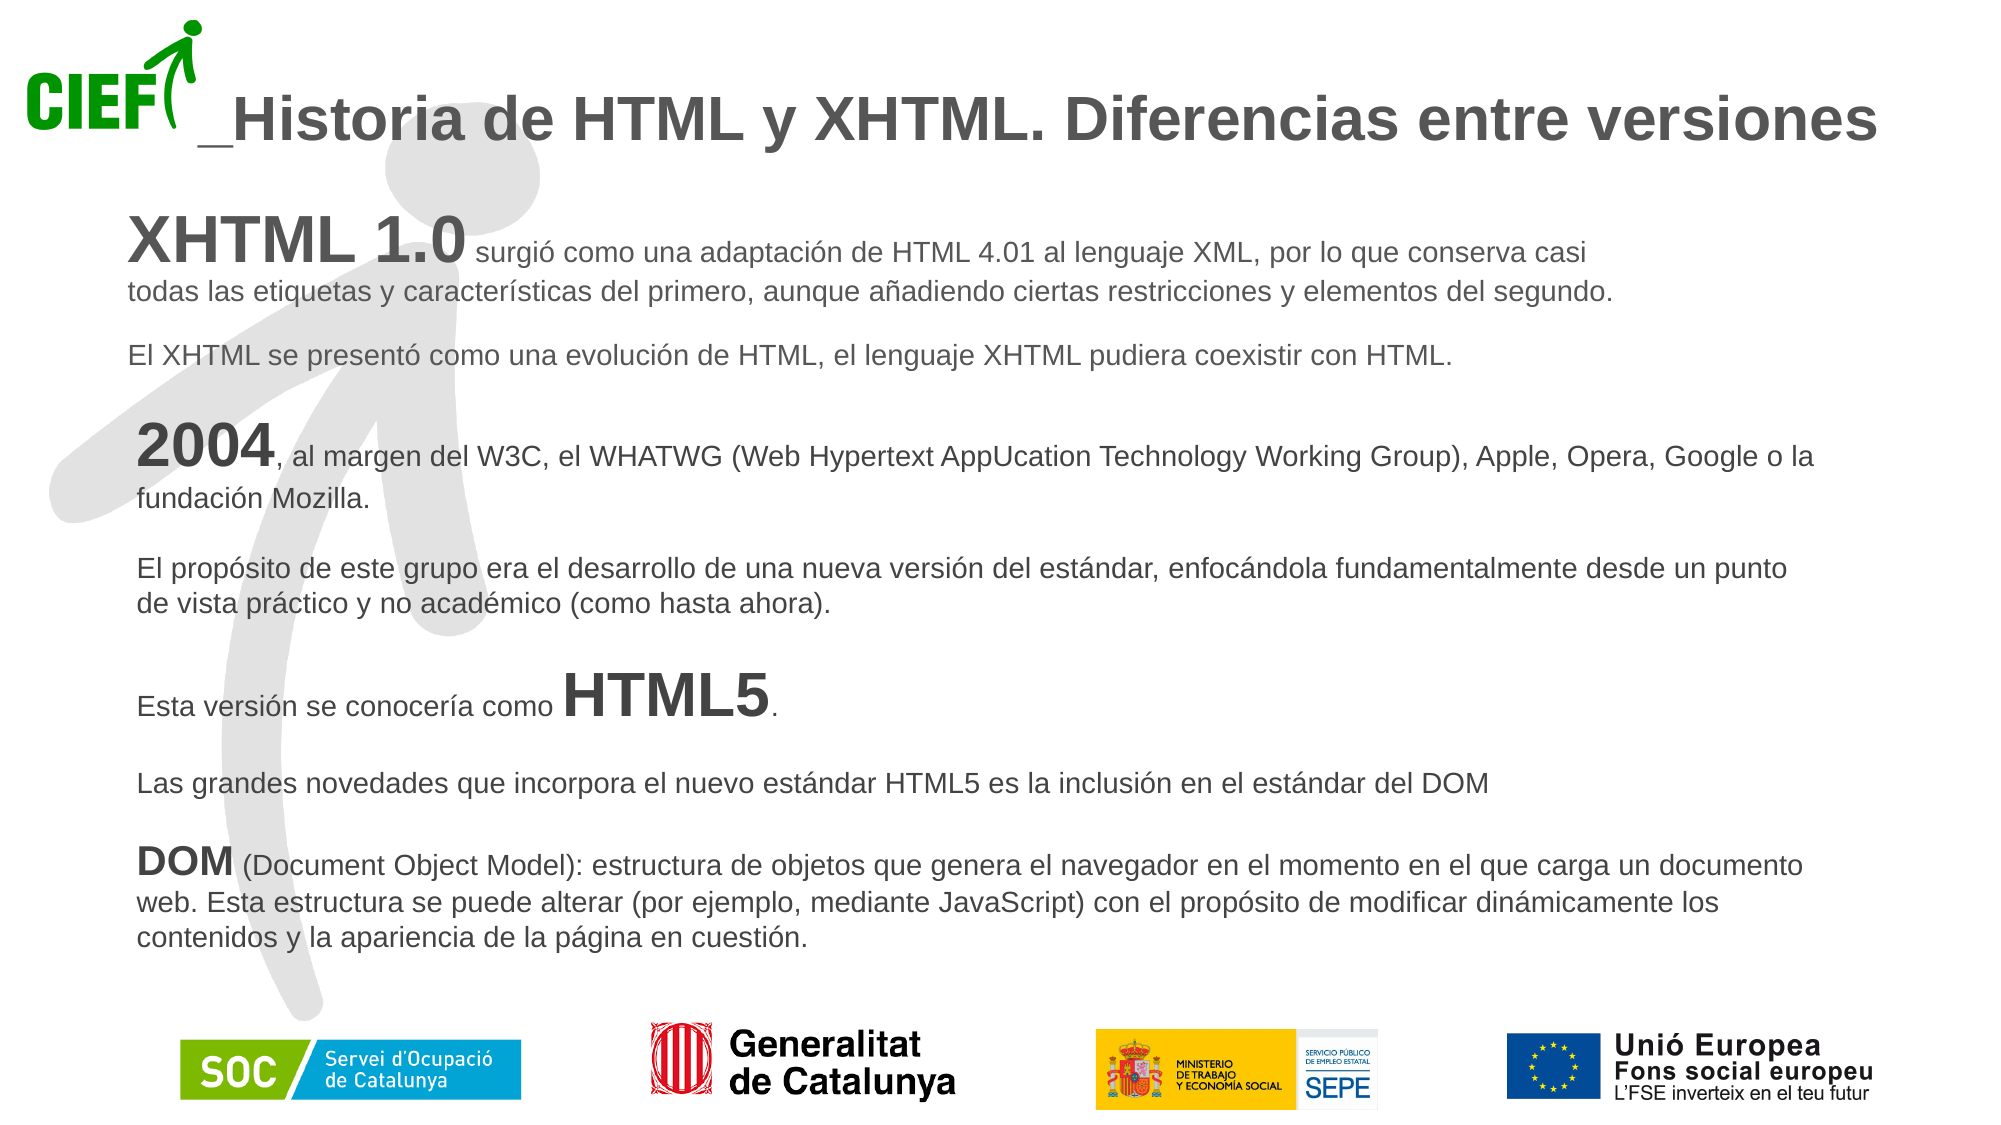

# _Historia de HTML y XHTML. Diferencias entre versiones
XHTML 1.0 surgió como una adaptación de HTML 4.01 al lenguaje XML, por lo que conserva casi todas las etiquetas y características del primero, aunque añadiendo ciertas restricciones y elementos del segundo.
El XHTML se presentó como una evolución de HTML, el lenguaje XHTML pudiera coexistir con HTML.
2004, al margen del W3C, el WHATWG (Web Hypertext AppUcation Technology Working Group), Apple, Opera, Google o la fundación Mozilla.

El propósito de este grupo era el desarrollo de una nueva versión del estándar, enfocándola fundamentalmente desde un punto de vista práctico y no académico (como hasta ahora).

Esta versión se conocería como HTML5.

Las grandes novedades que incorpora el nuevo estándar HTML5 es la inclusión en el estándar del DOM
DOM (Document Object Model): estructura de objetos que genera el navegador en el momento en el que carga un documento web. Esta estructura se puede alterar (por ejemplo, mediante JavaScript) con el propósito de modificar dinámicamente los contenidos y la apariencia de la página en cuestión.
17